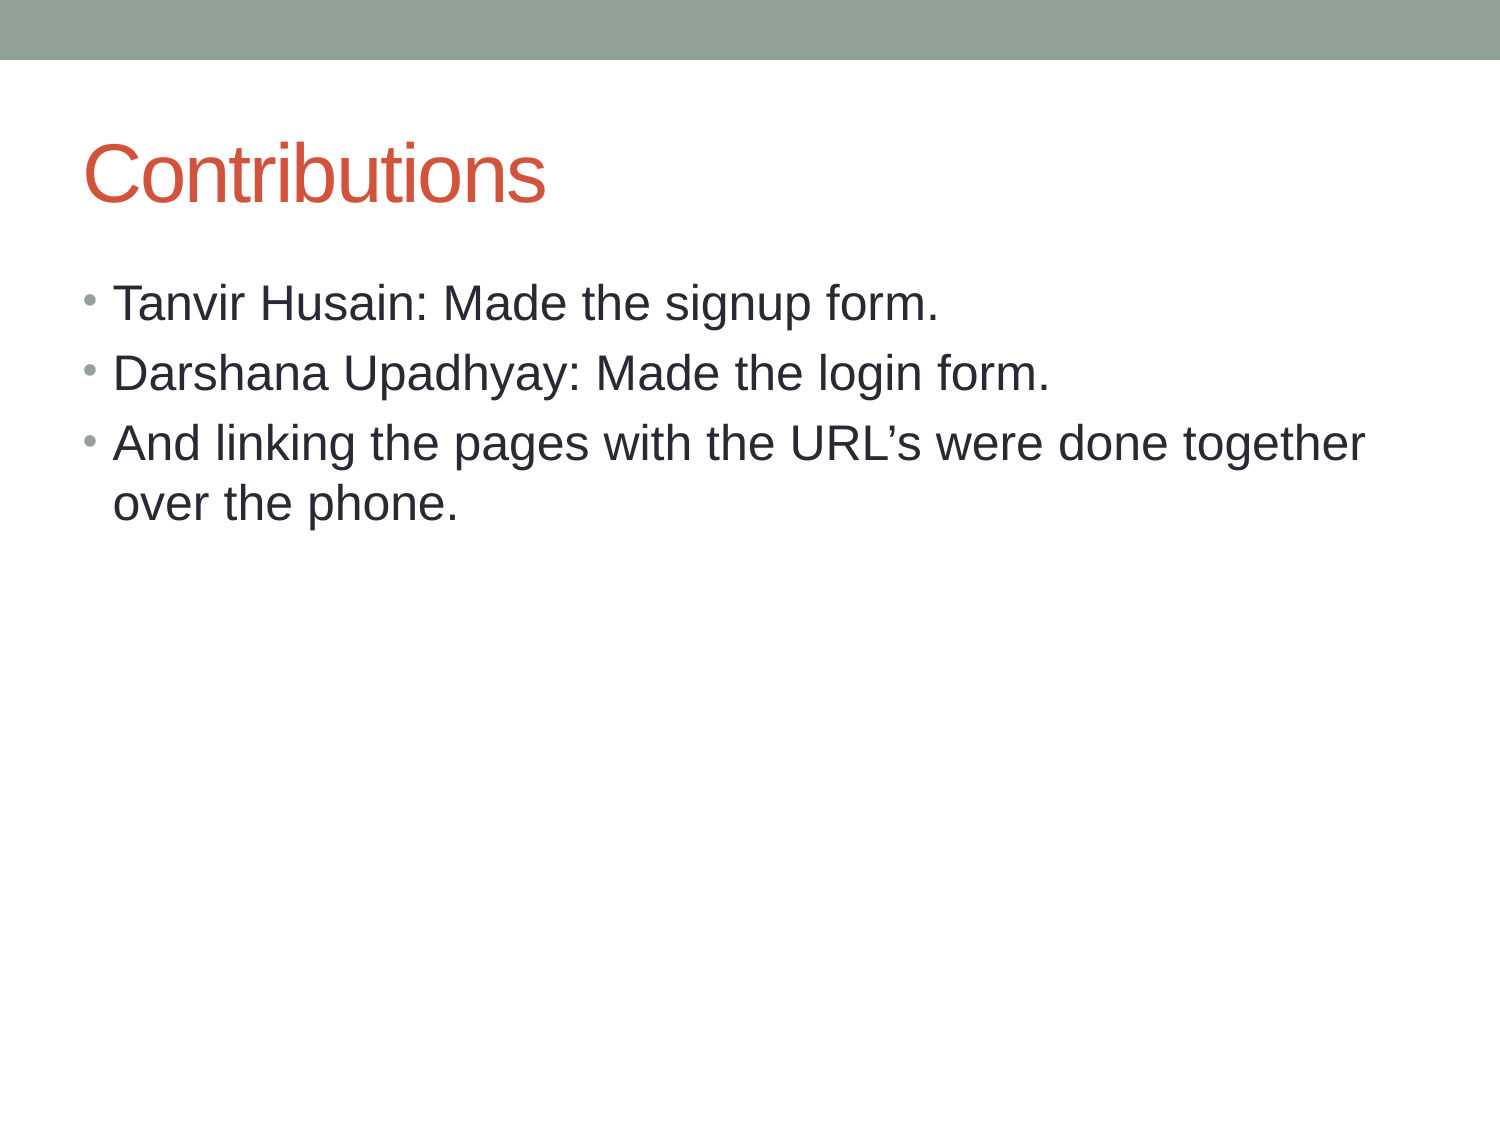

# Contributions
Tanvir Husain: Made the signup form.
Darshana Upadhyay: Made the login form.
And linking the pages with the URL’s were done together over the phone.